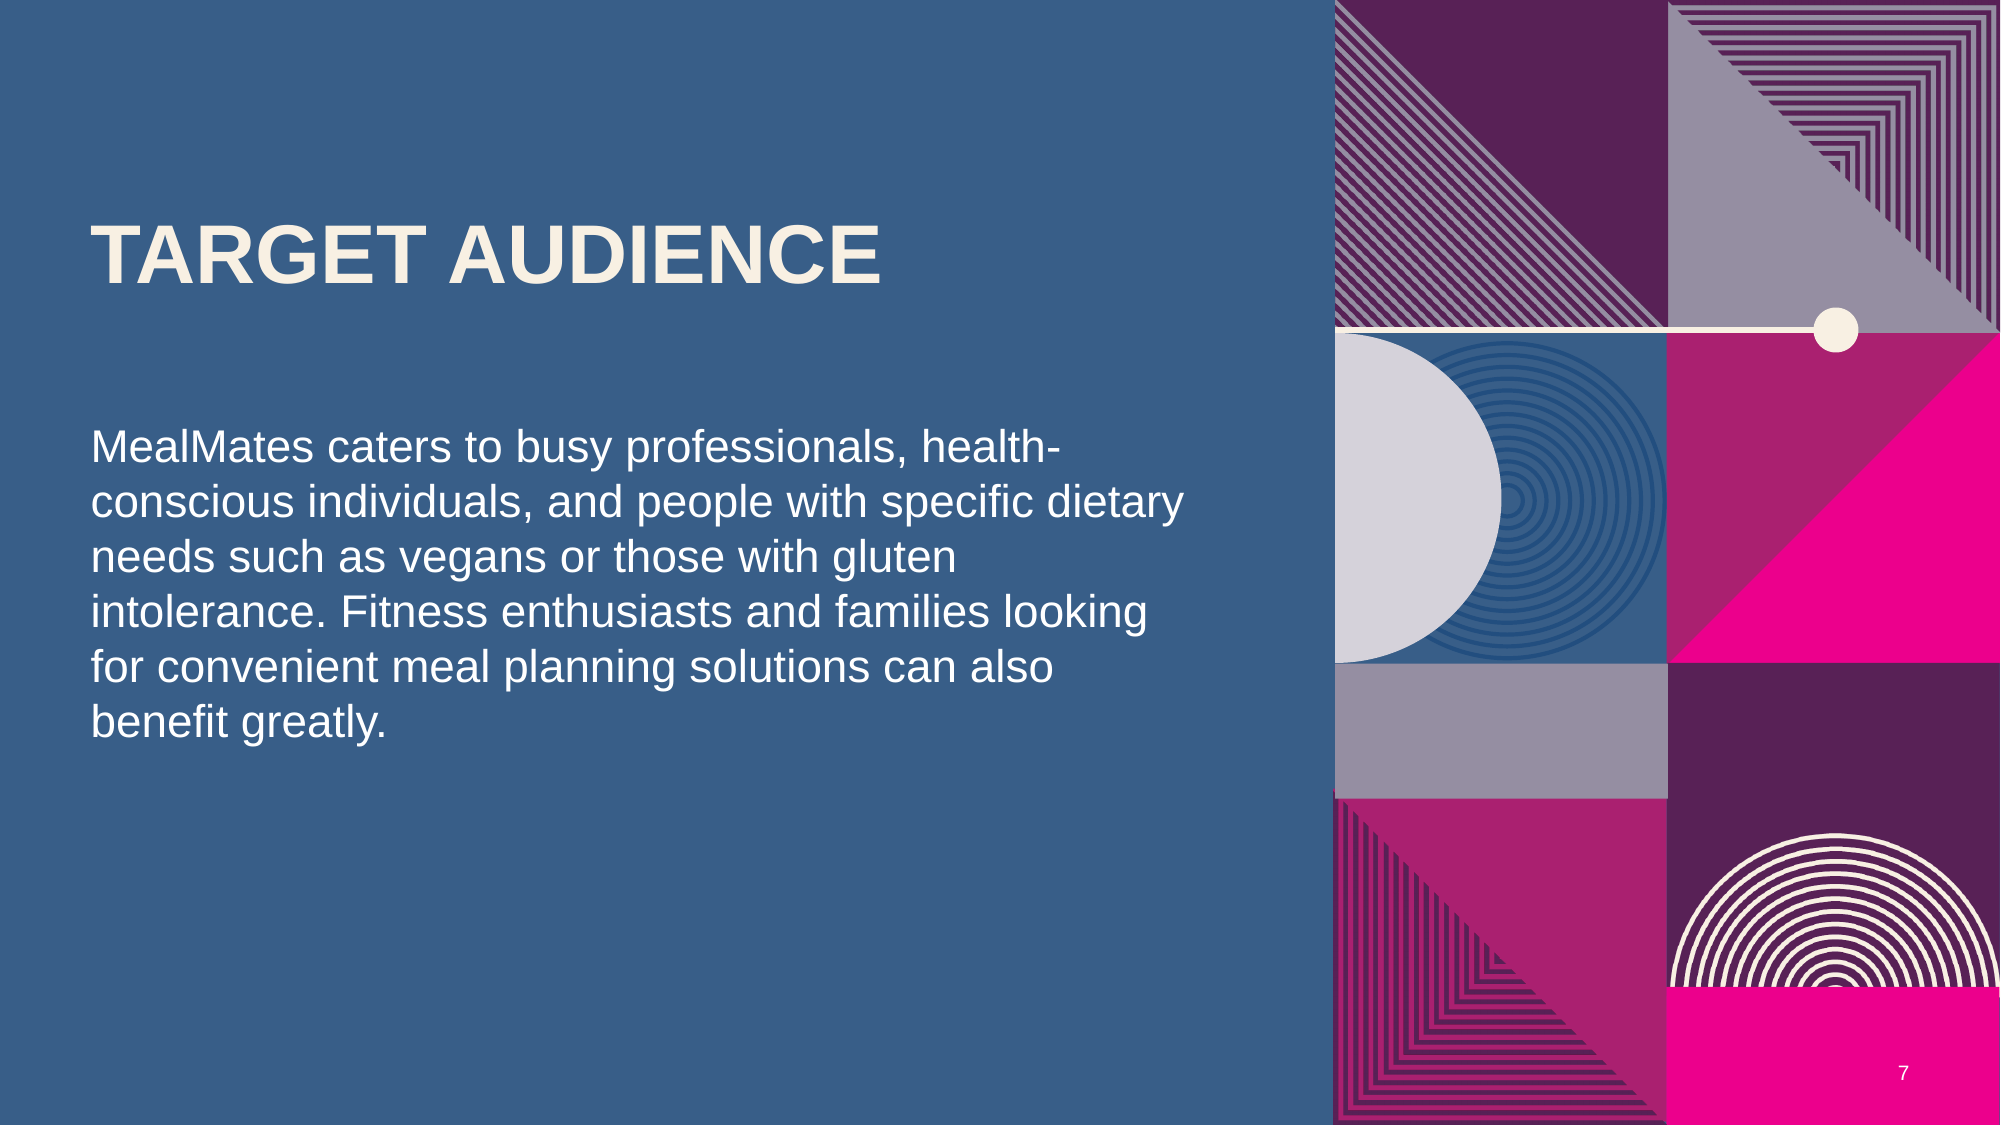

# Target Audience
MealMates caters to busy professionals, health-conscious individuals, and people with specific dietary needs such as vegans or those with gluten intolerance. Fitness enthusiasts and families looking for convenient meal planning solutions can also benefit greatly.

7